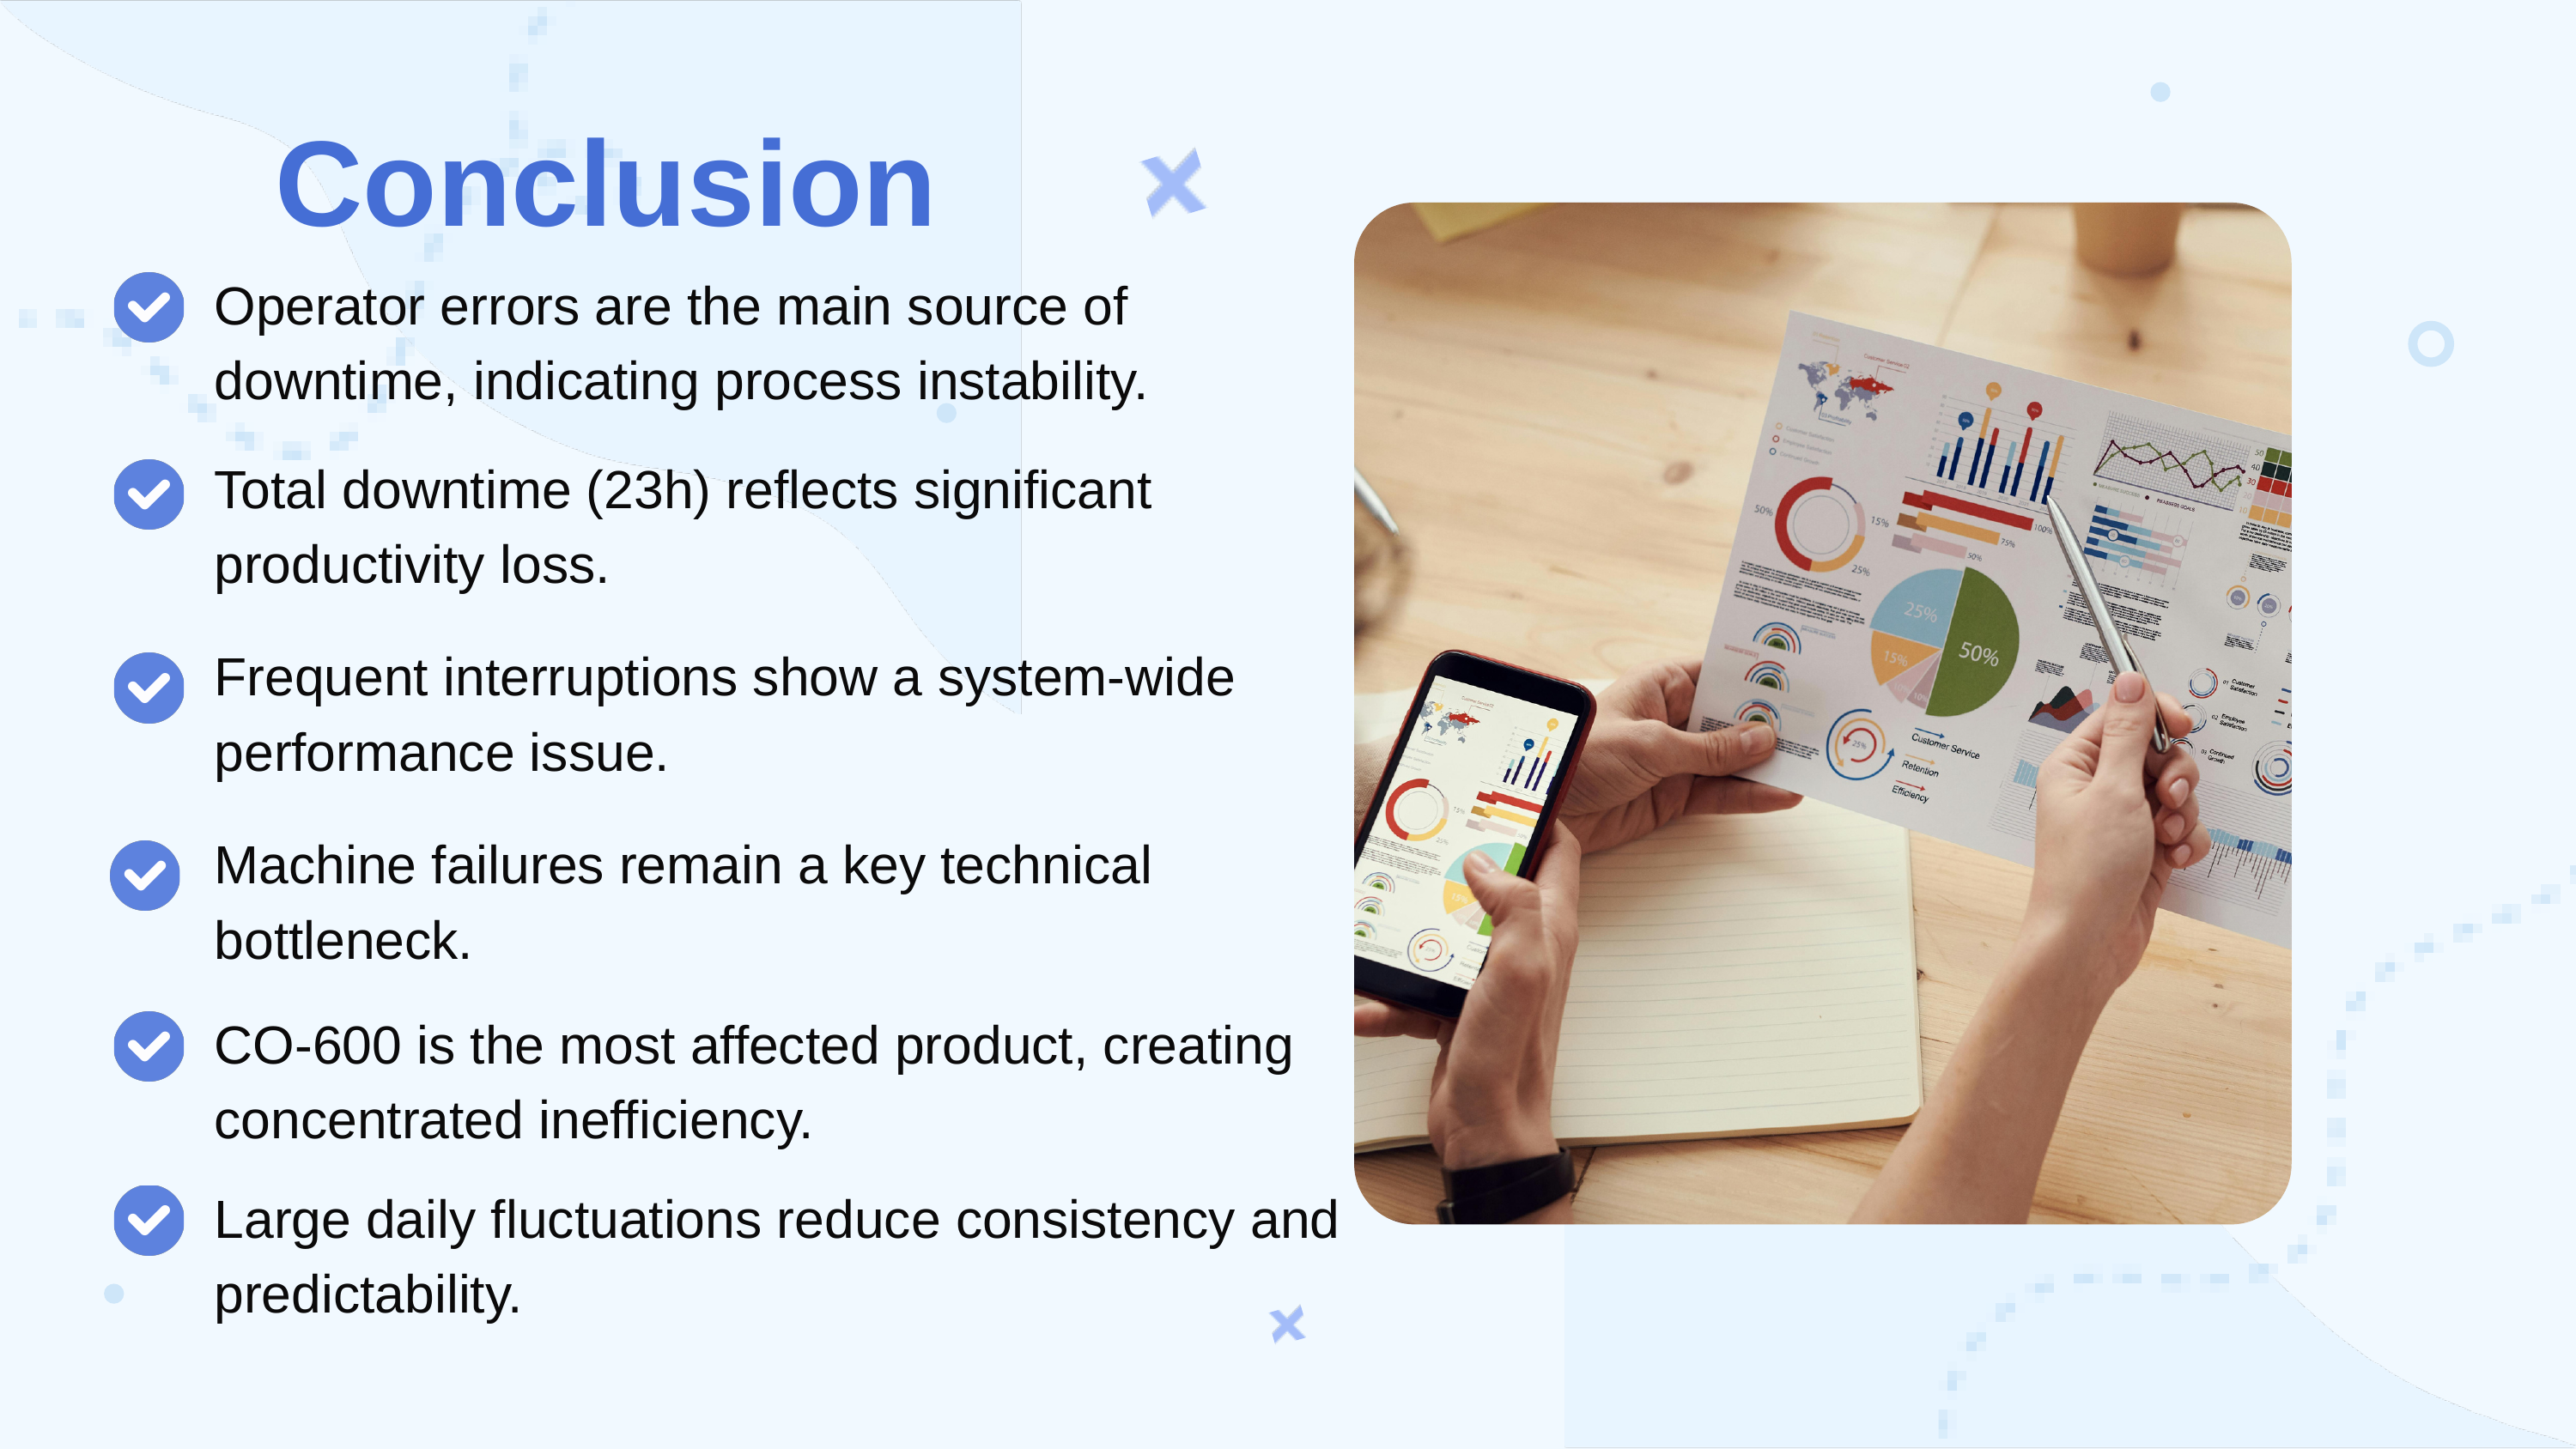

Conclusion

Operator errors are the main source of downtime, indicating process instability.

Total downtime (23h) reflects significant productivity loss.

Frequent interruptions show a system-wide performance issue.

Machine failures remain a key technical bottleneck.

CO-600 is the most affected product, creating concentrated inefficiency.

Large daily fluctuations reduce consistency and predictability.